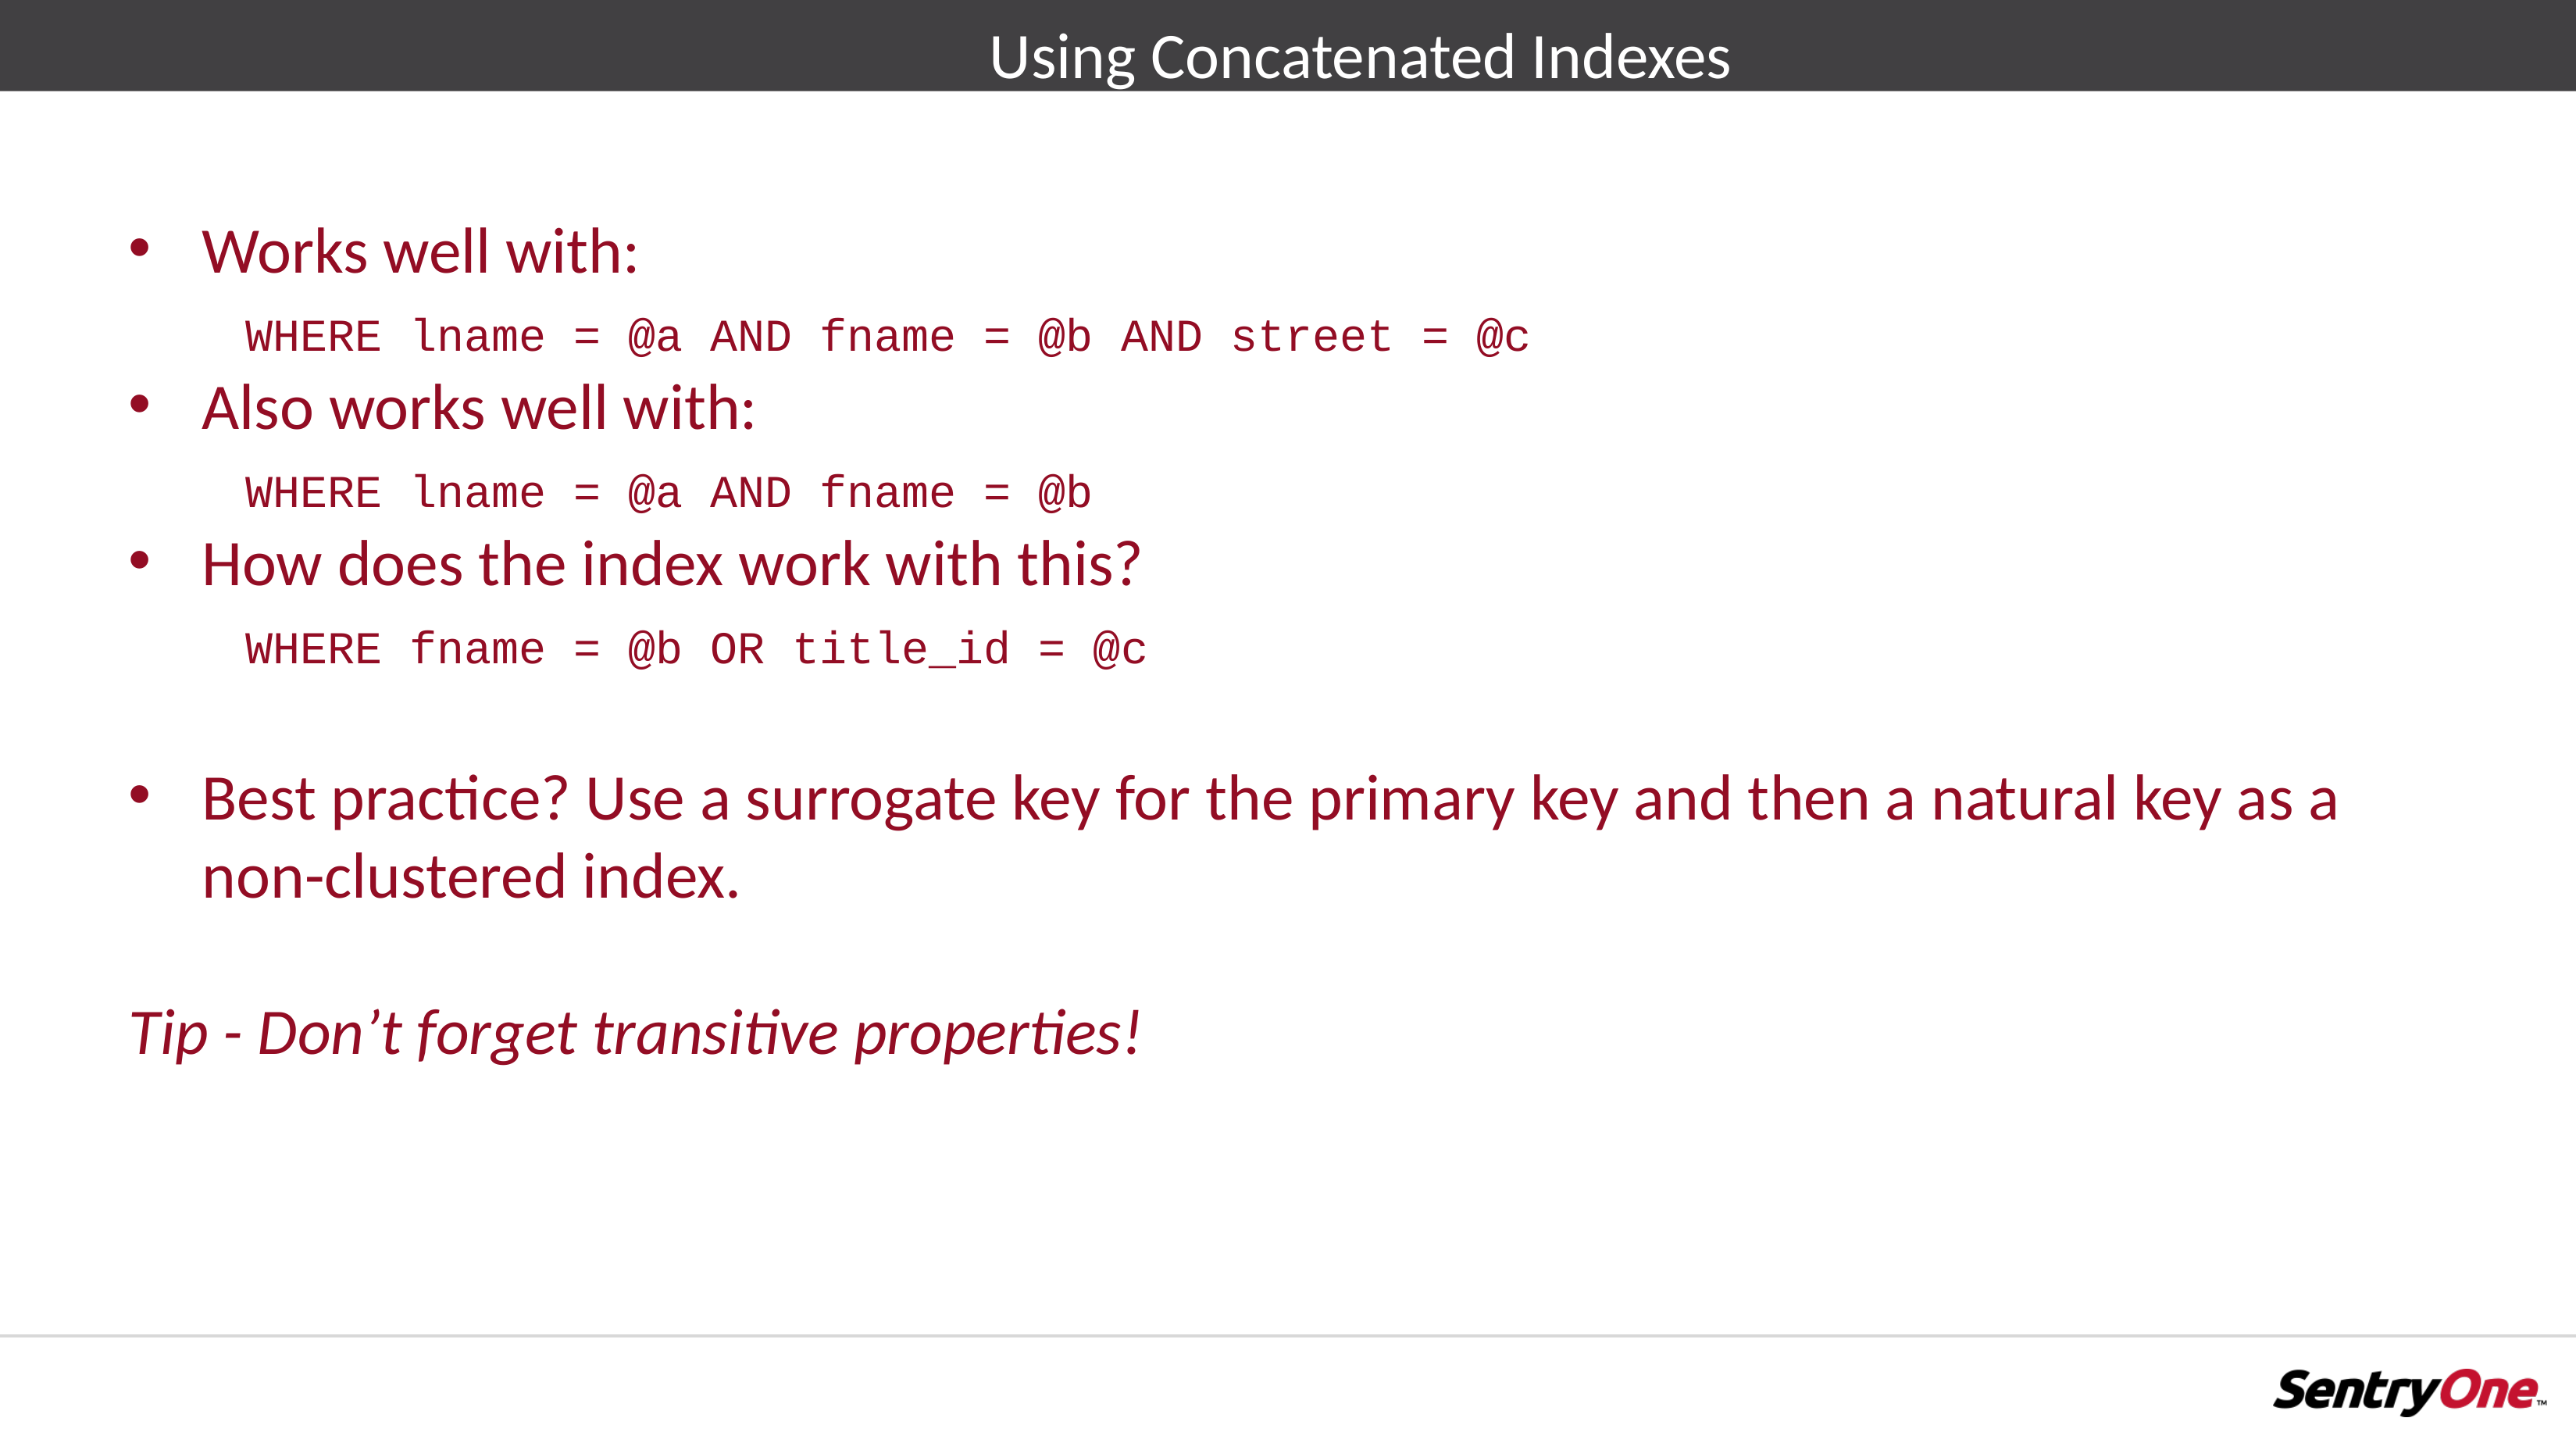

# Using Concatenated Indexes
Works well with:
	WHERE lname = @a AND fname = @b AND street = @c
Also works well with:
	WHERE lname = @a AND fname = @b
How does the index work with this?
	WHERE fname = @b OR title_id = @c

Best practice? Use a surrogate key for the primary key and then a natural key as a non-clustered index.

Tip - Don’t forget transitive properties!